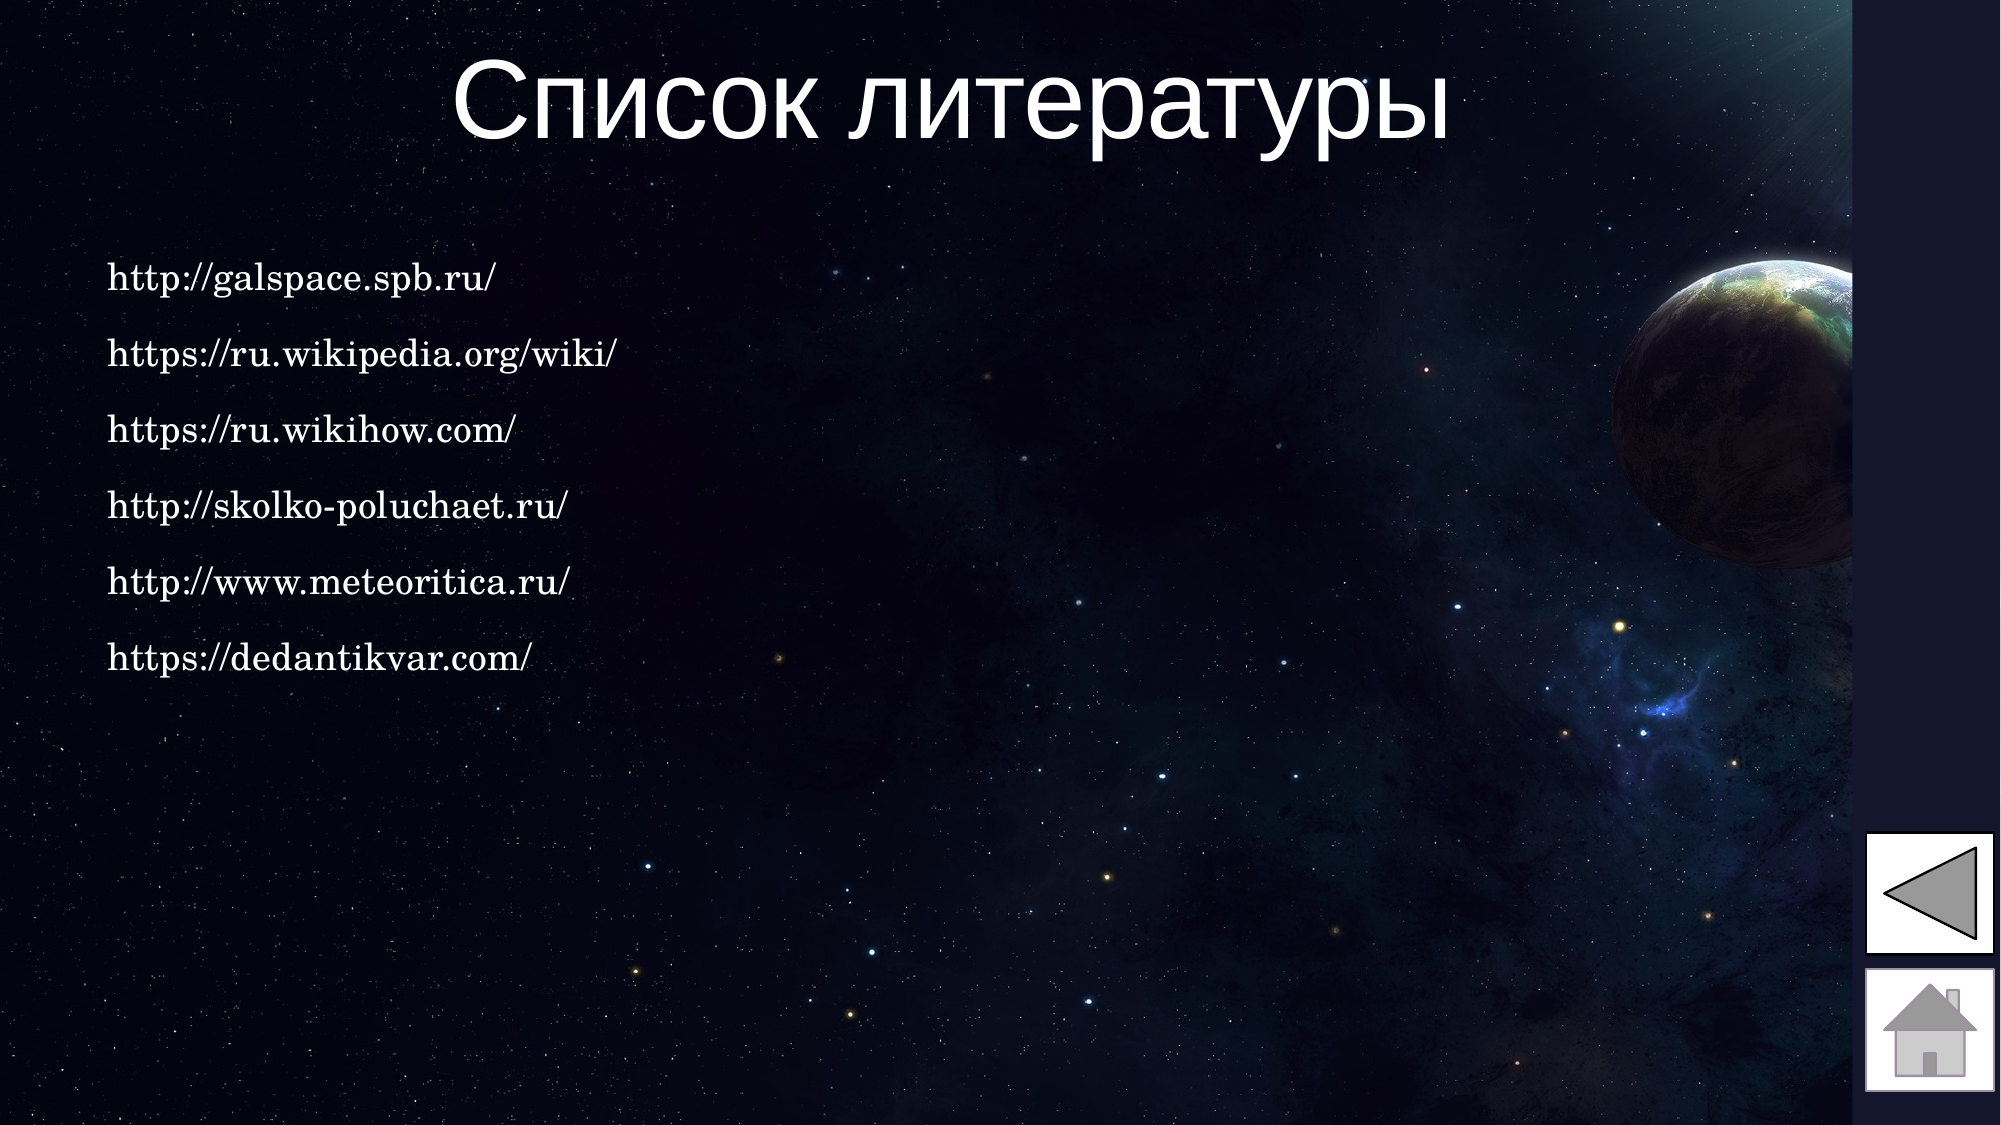

Список литературы

http://galspace.spb.ru/
https://ru.wikipedia.org/wiki/
https://ru.wikihow.com/
http://skolko-poluchaet.ru/
http://www.meteoritica.ru/
https://dedantikvar.com/